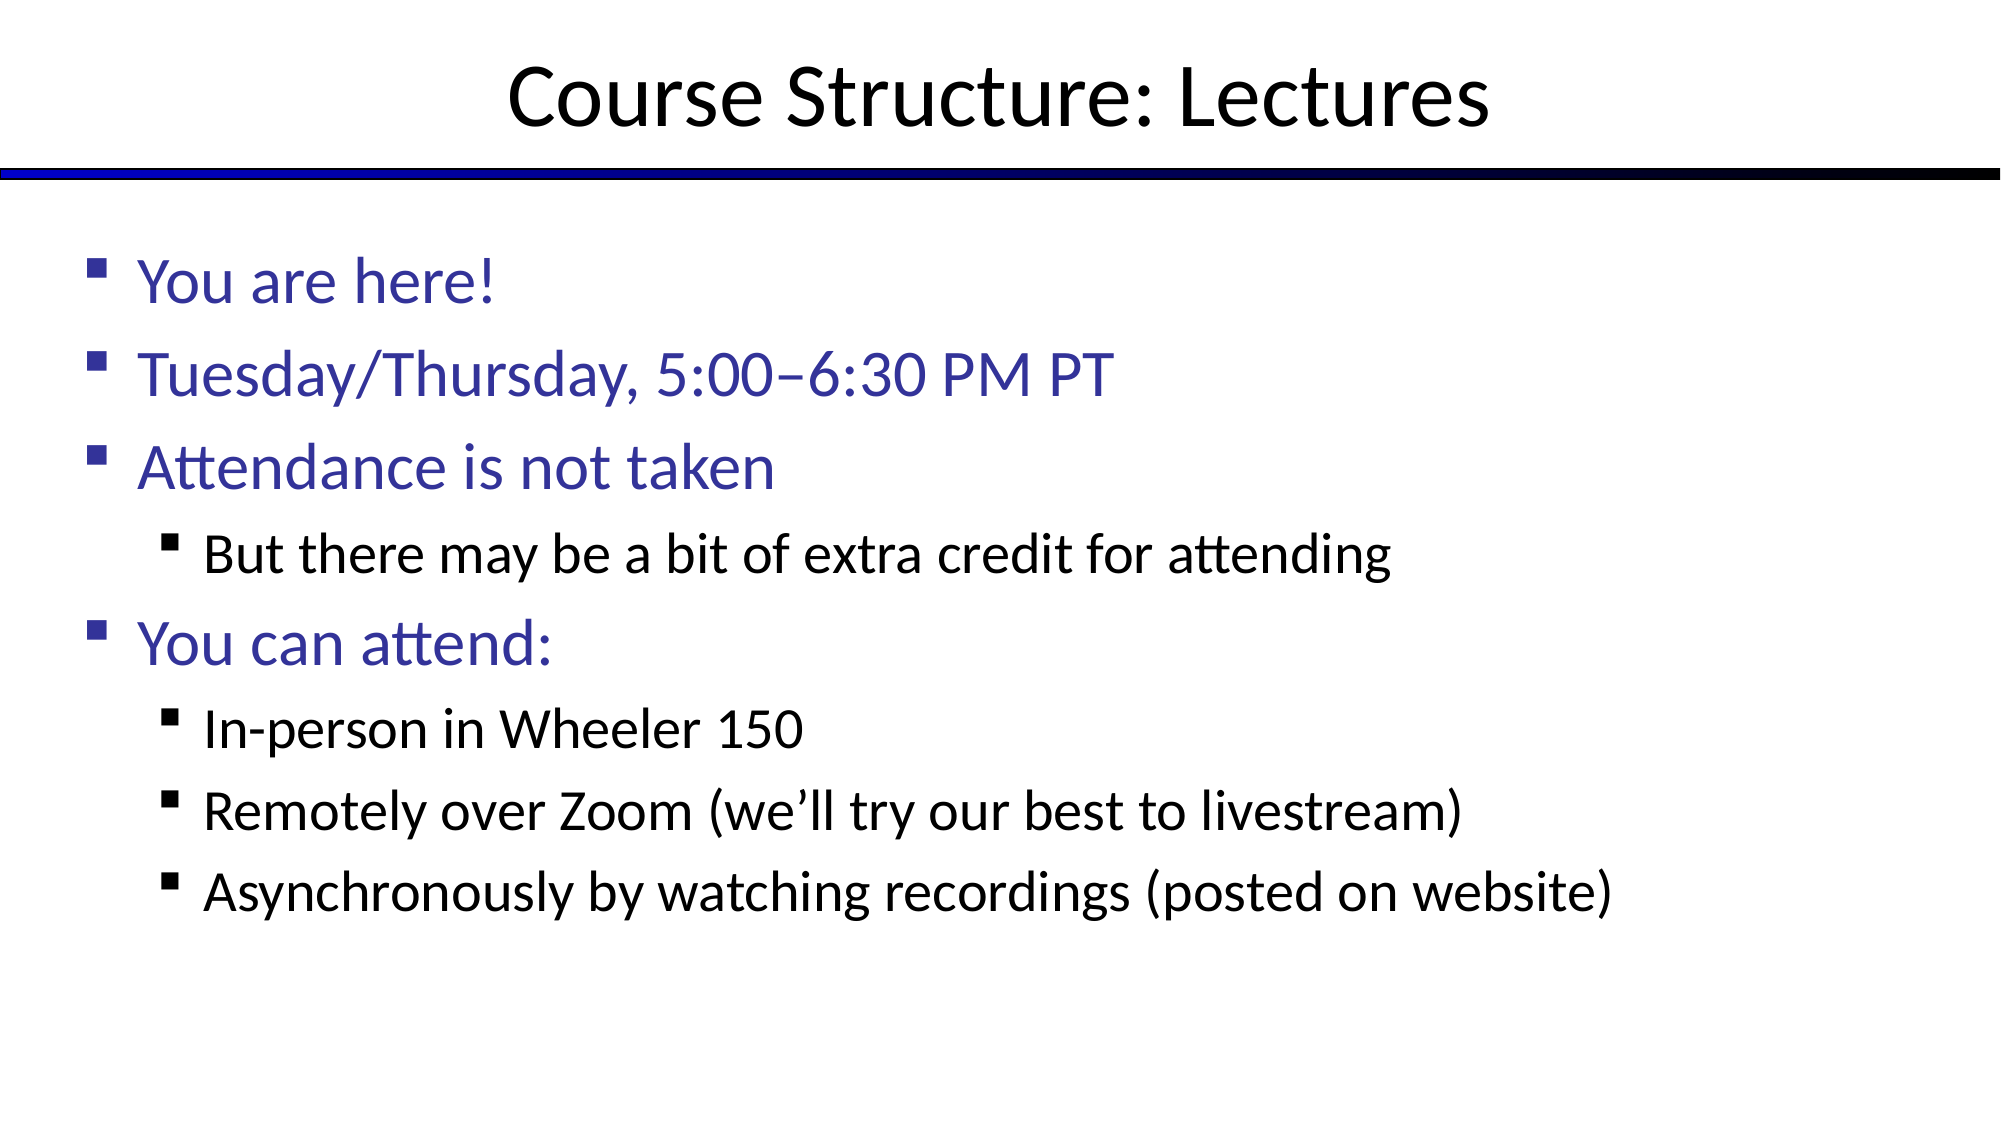

# Course Structure: Lectures
You are here!
Tuesday/Thursday, 5:00–6:30 PM PT
Attendance is not taken
But there may be a bit of extra credit for attending
You can attend:
In-person in Wheeler 150
Remotely over Zoom (we’ll try our best to livestream)
Asynchronously by watching recordings (posted on website)